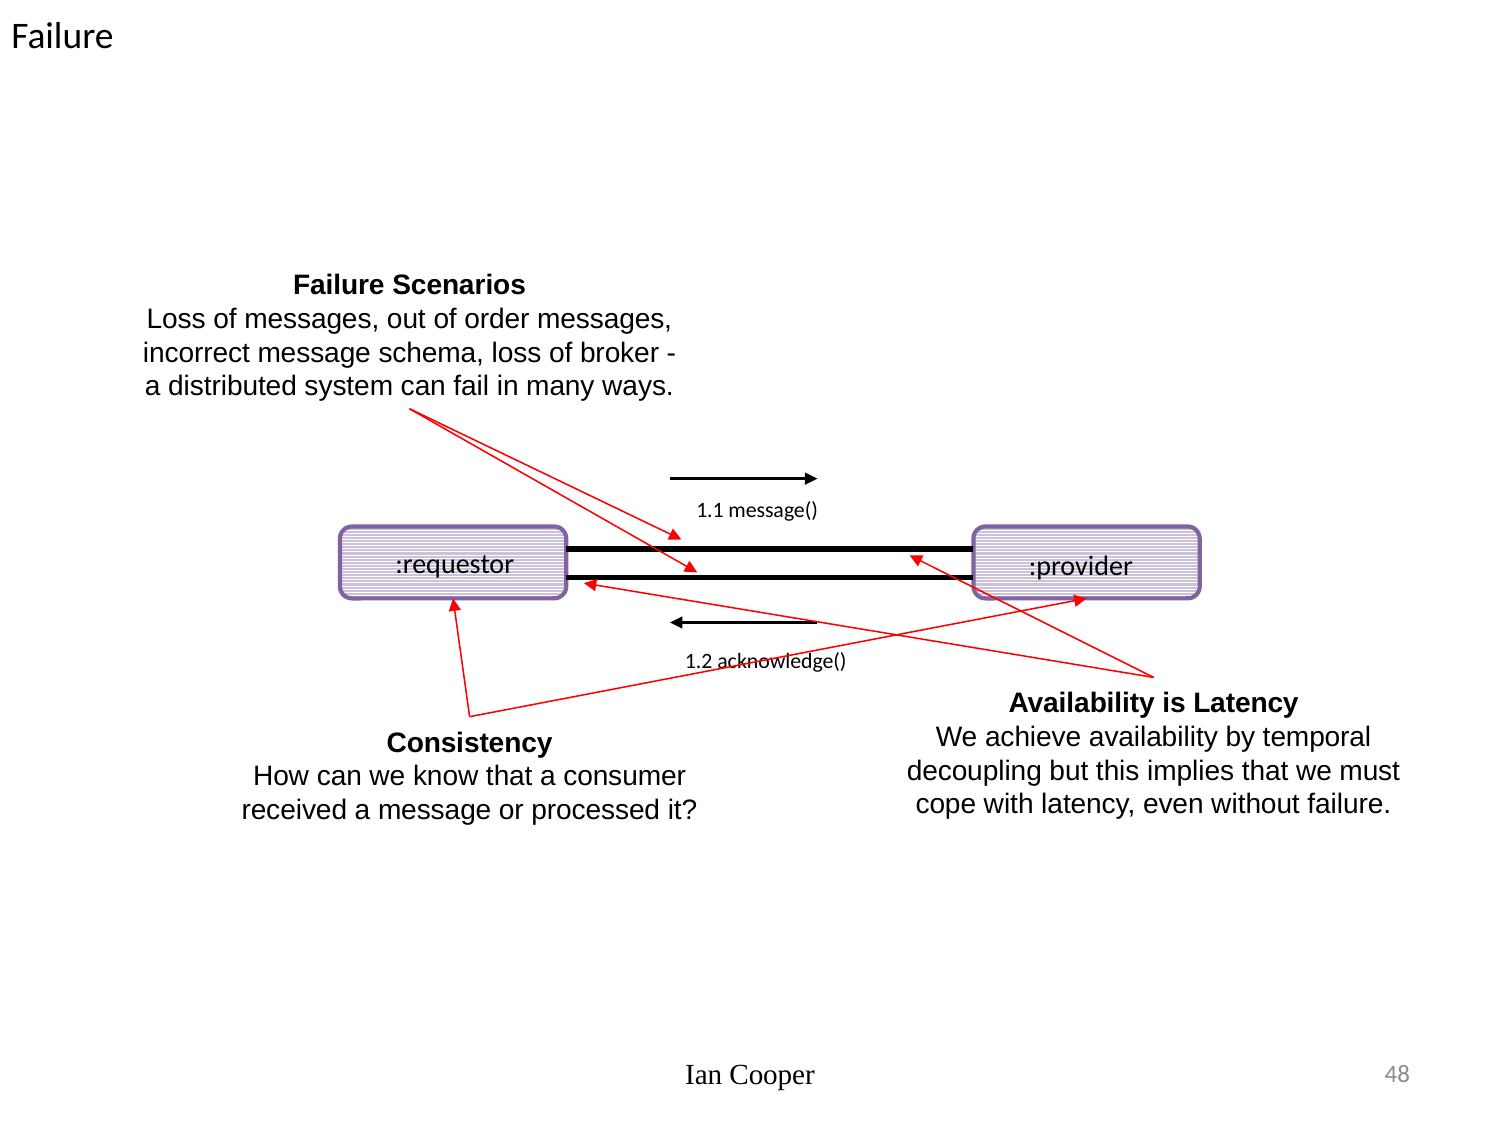

Failure
Failure Scenarios
Loss of messages, out of order messages, incorrect message schema, loss of broker - a distributed system can fail in many ways.
1.1 message()

:requestor
:provider
1.2 acknowledge()
Availability is Latency
We achieve availability by temporal decoupling but this implies that we must cope with latency, even without failure.
Consistency
How can we know that a consumer received a message or processed it?
Ian Cooper
48